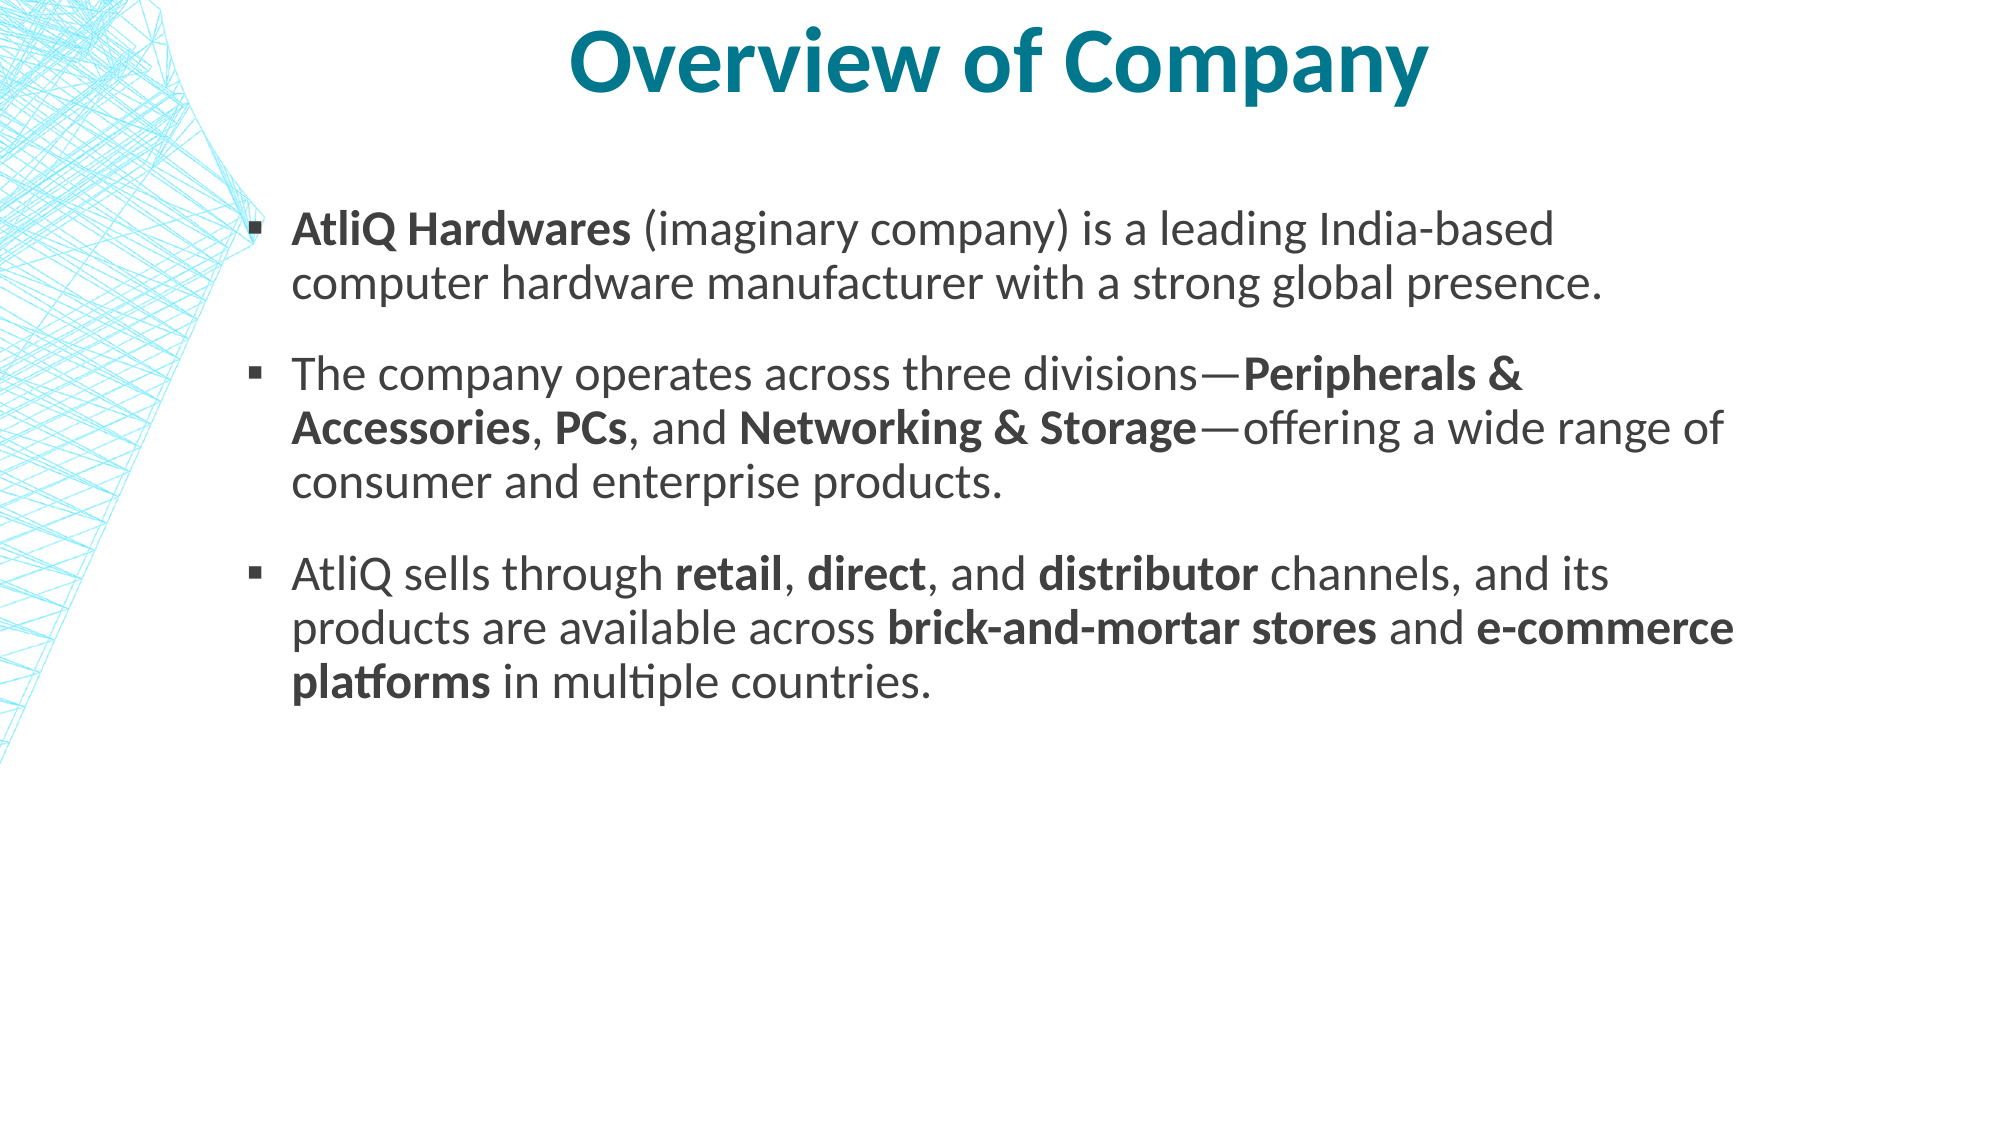

# Overview of Company
AtliQ Hardwares (imaginary company) is a leading India-based computer hardware manufacturer with a strong global presence.
The company operates across three divisions—Peripherals & Accessories, PCs, and Networking & Storage—offering a wide range of consumer and enterprise products.
AtliQ sells through retail, direct, and distributor channels, and its products are available across brick-and-mortar stores and e-commerce platforms in multiple countries.